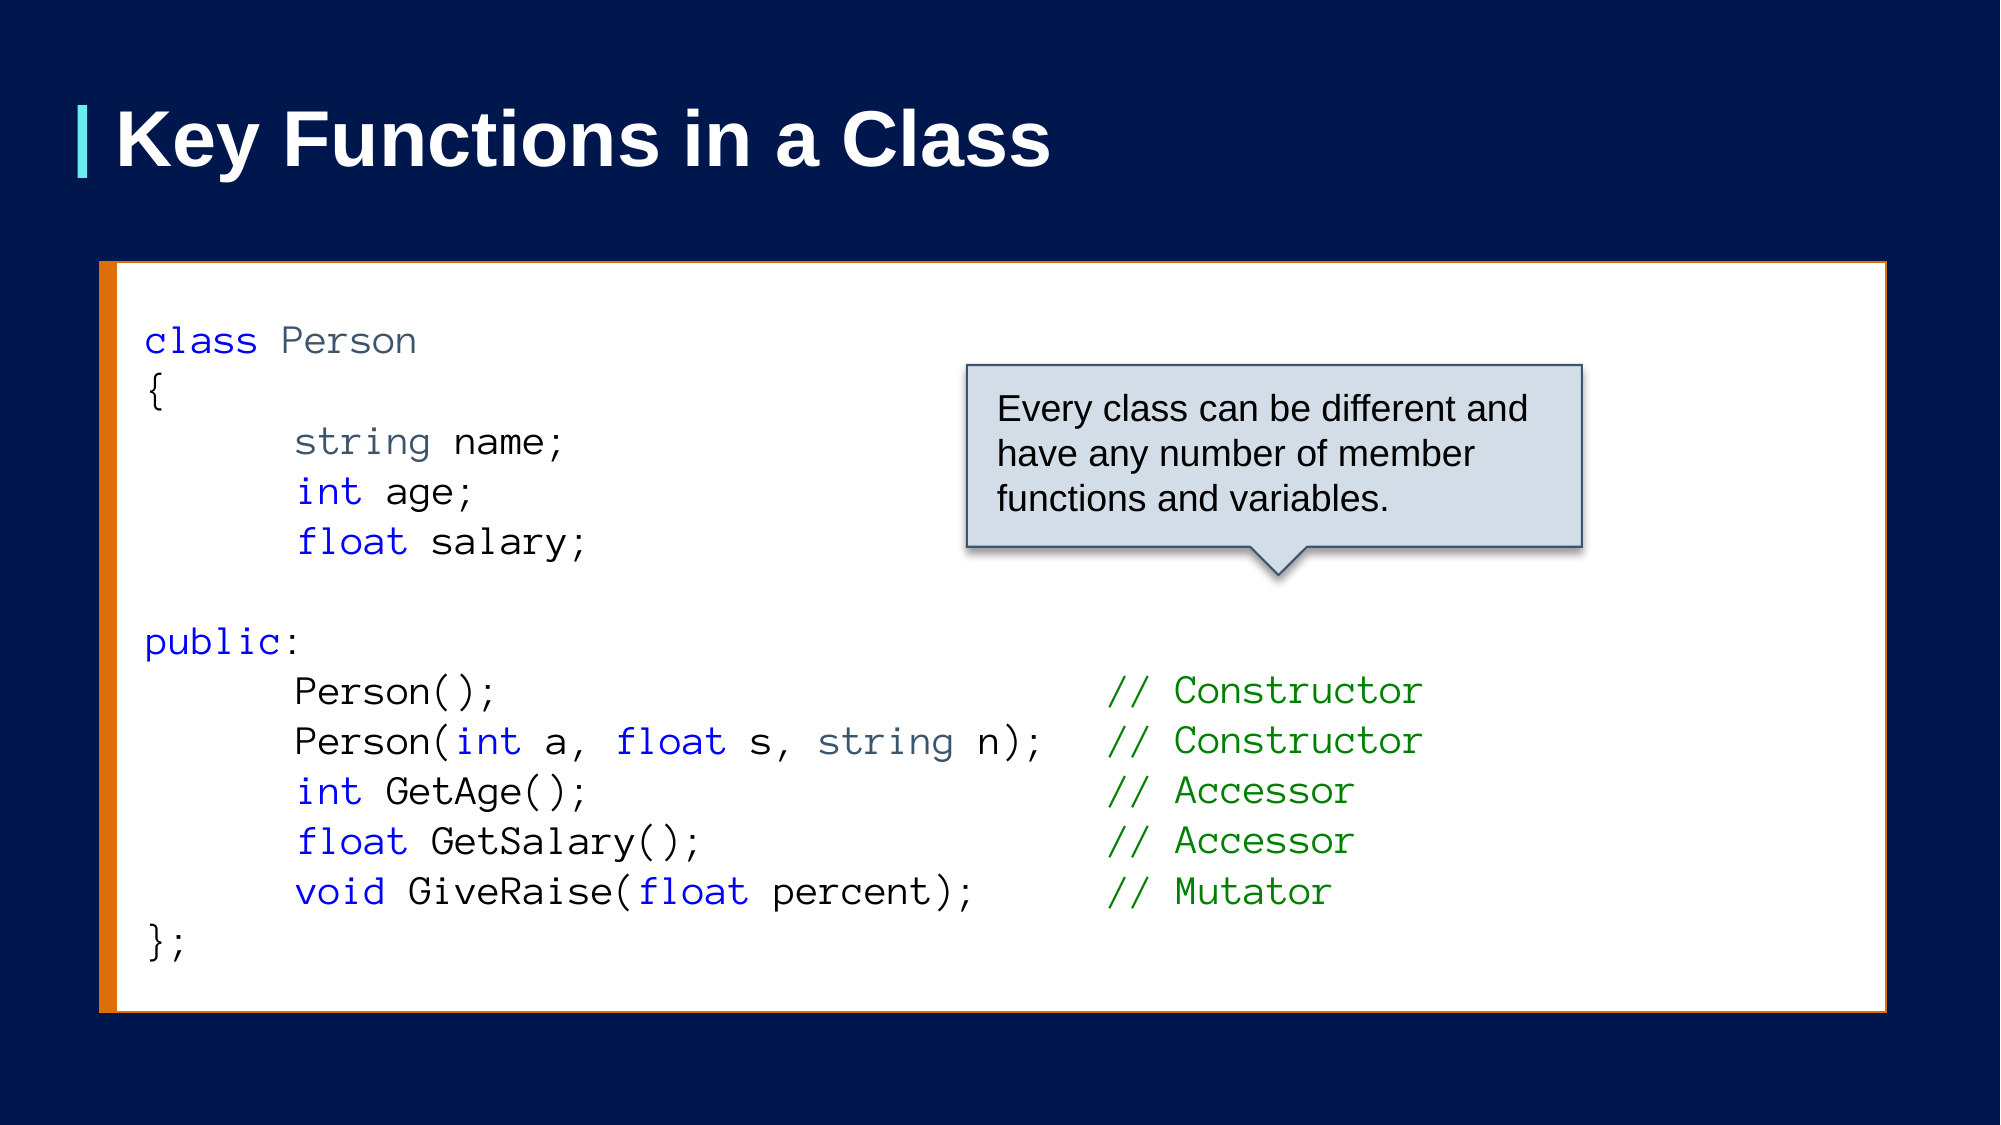

# Key Functions in a Class

class Person
{
	string name;
	int age;
	float salary;

public:
	Person();
	Person(int a, float s, string n);
	int GetAge();
	float GetSalary();
	void GiveRaise(float percent);
};
Every class can be different and have any number of member functions and variables.
// Constructor
// Constructor
// Accessor
// Accessor
// Mutator